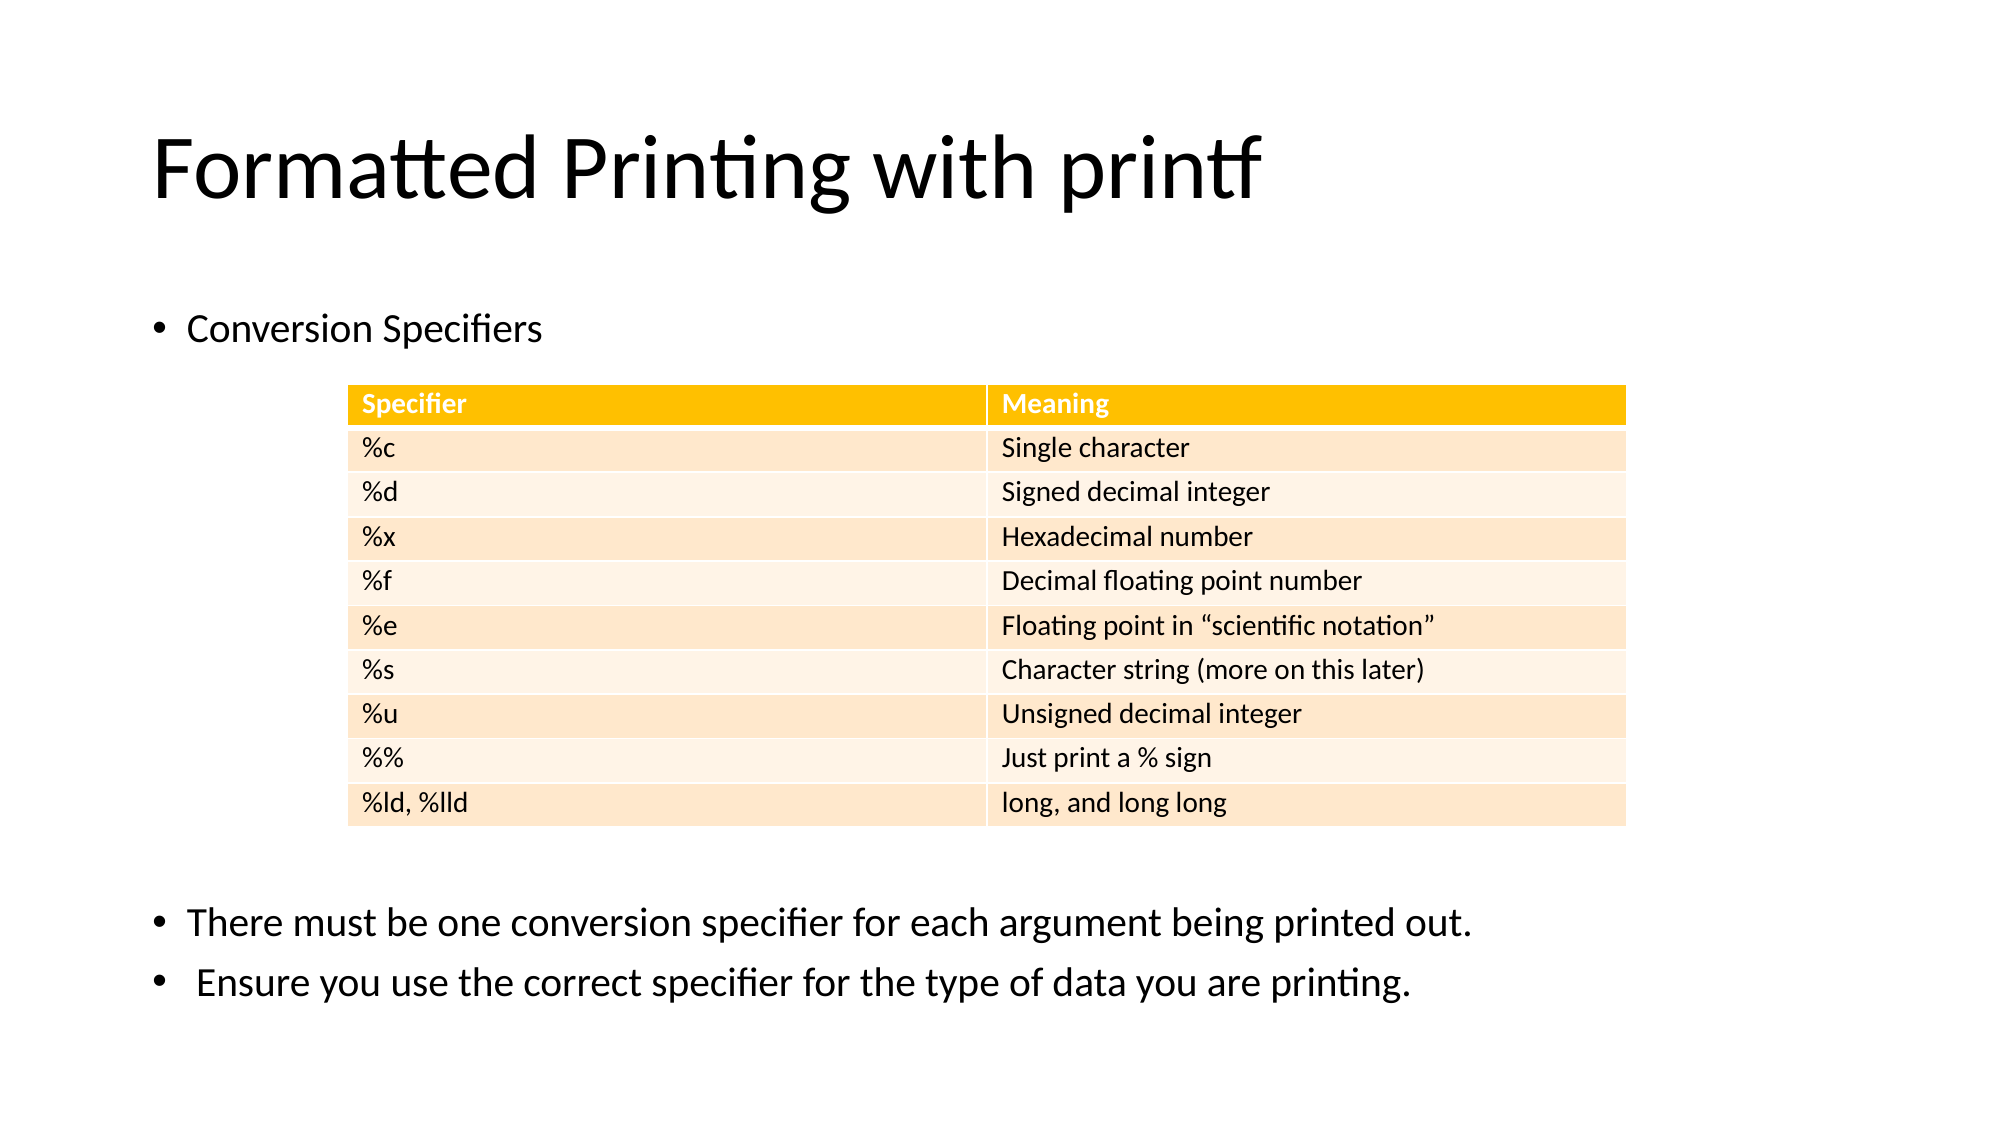

# Formatted Printing with printf
Conversion Specifiers

There must be one conversion specifier for each argument being printed out.
 Ensure you use the correct specifier for the type of data you are printing.

| Specifier | Meaning |
| --- | --- |
| %c | Single character |
| %d | Signed decimal integer |
| %x | Hexadecimal number |
| %f | Decimal floating point number |
| %e | Floating point in “scientific notation” |
| %s | Character string (more on this later) |
| %u | Unsigned decimal integer |
| %% | Just print a % sign |
| %ld, %lld | long, and long long |